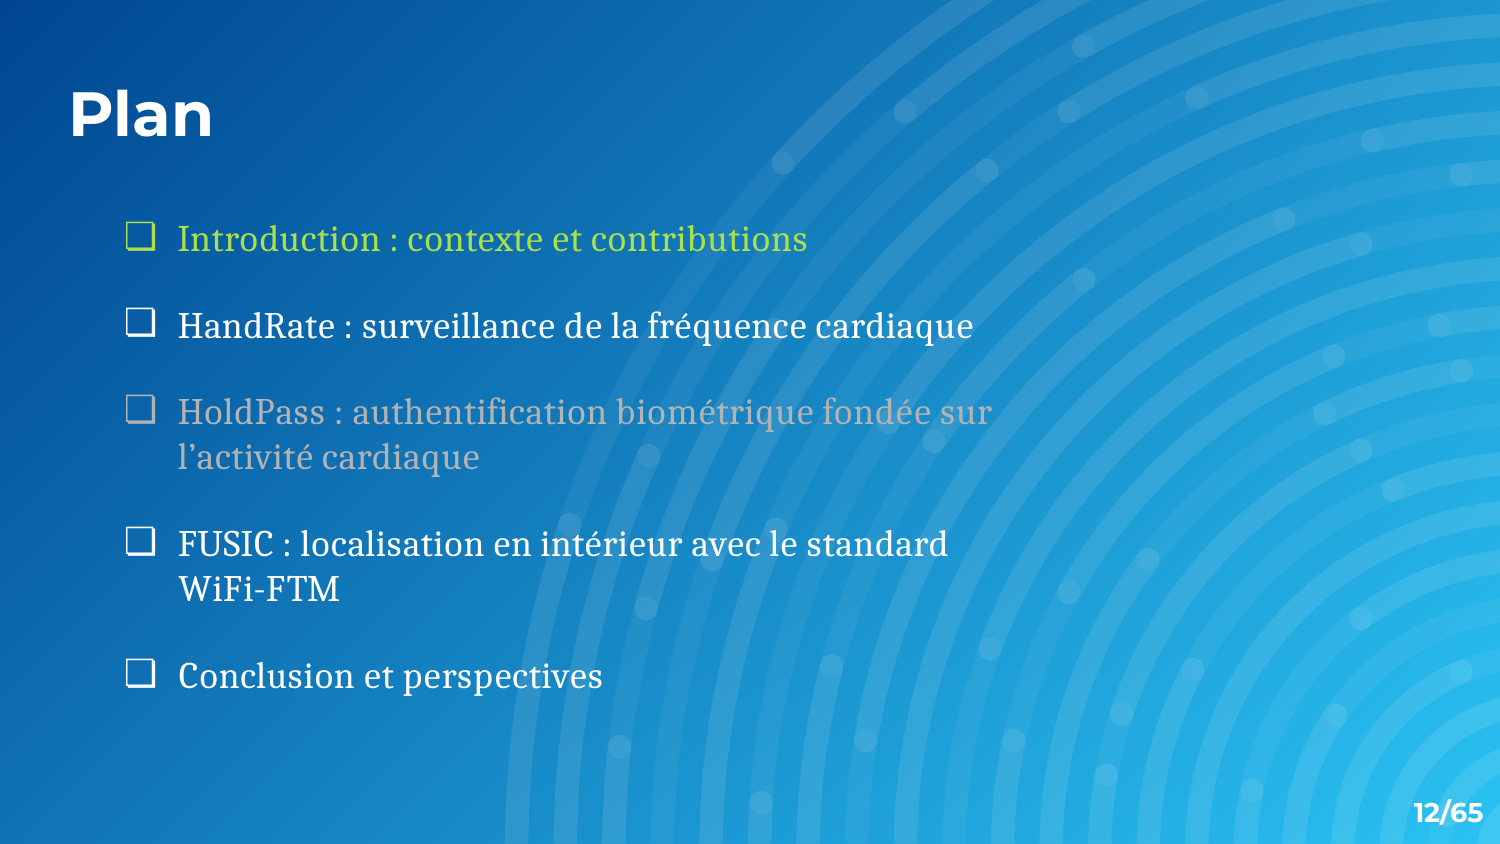

Plan
Introduction : contexte et contributions
HandRate : surveillance de la fréquence cardiaque
HoldPass : authentification biométrique fondée sur l’activité cardiaque
FUSIC : localisation en intérieur avec le standard WiFi-FTM
Conclusion et perspectives
12/65